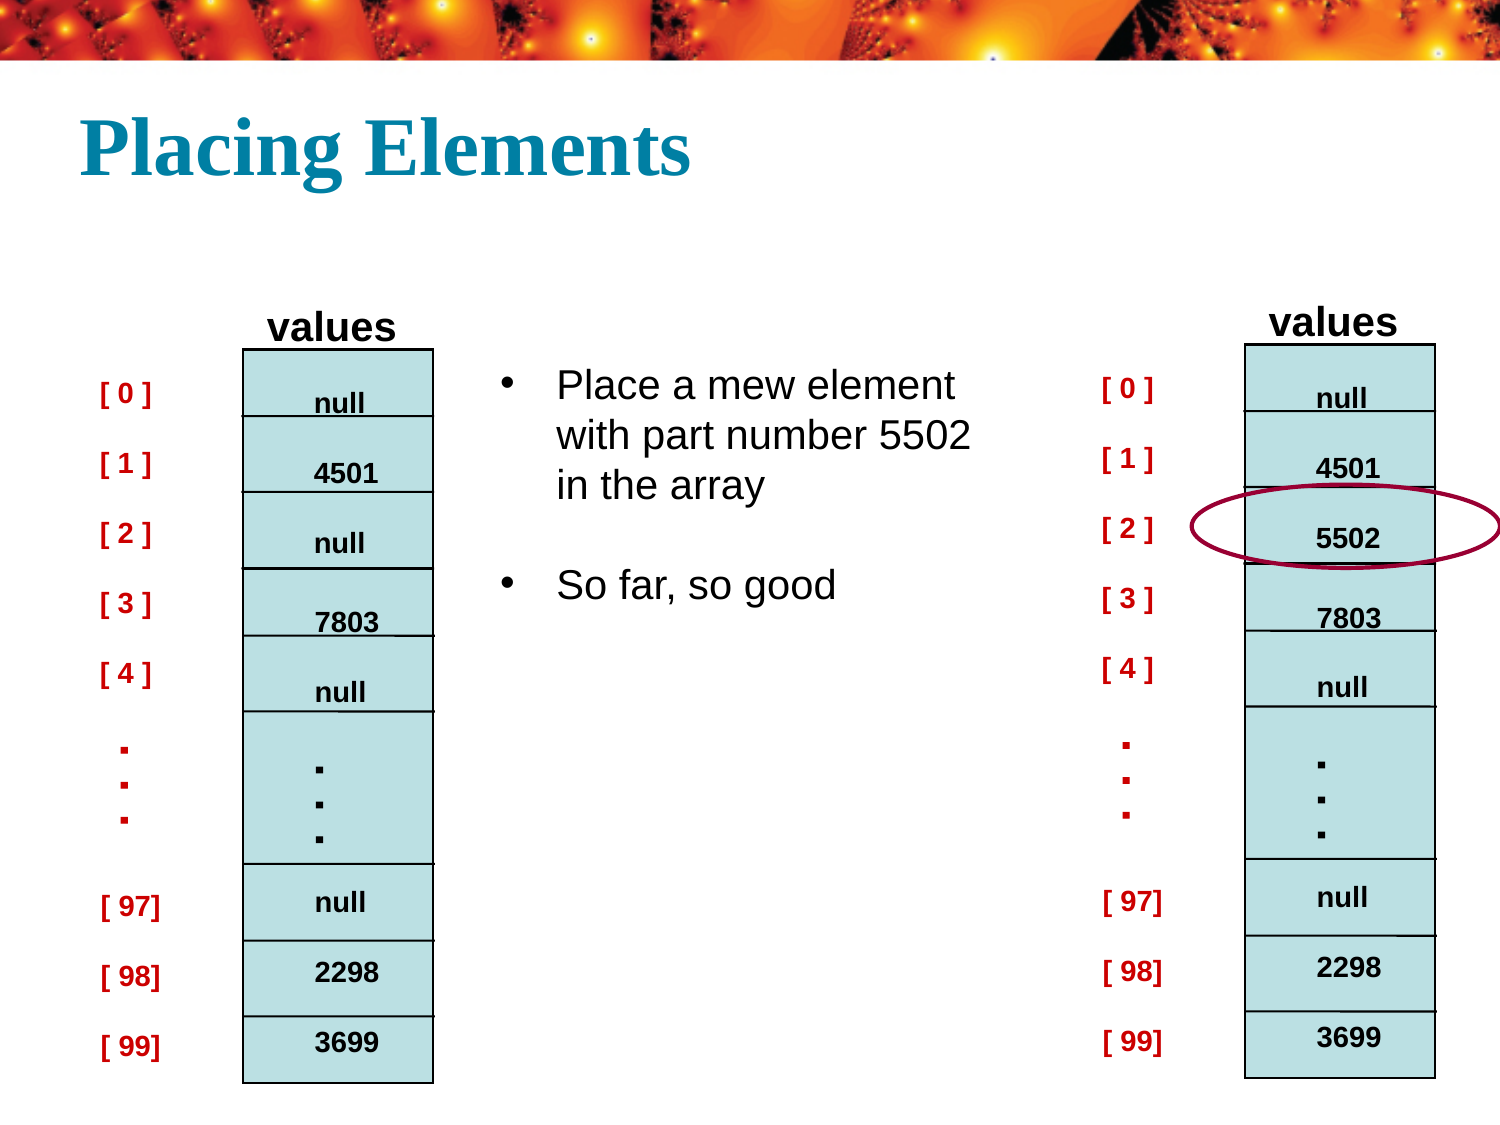

Placing Elements
    values

[ 0 ]

[ 1 ]

[ 2 ]

[ 3 ]

[ 4 ]

  .
  .
  .

null

4501

5502

7803

null

.
.
.

null

2298

3699

[ 97]

[ 98]

[ 99]

    values

[ 0 ]

[ 1 ]

[ 2 ]

[ 3 ]

[ 4 ]

  .
  .
  .

null

4501

null

8903

  8

10

7803

null

.
.
.

null

2298

3699

[ 97]

[ 98]

[ 99]

Place a mew element with part number 5502 in the array

So far, so good

7